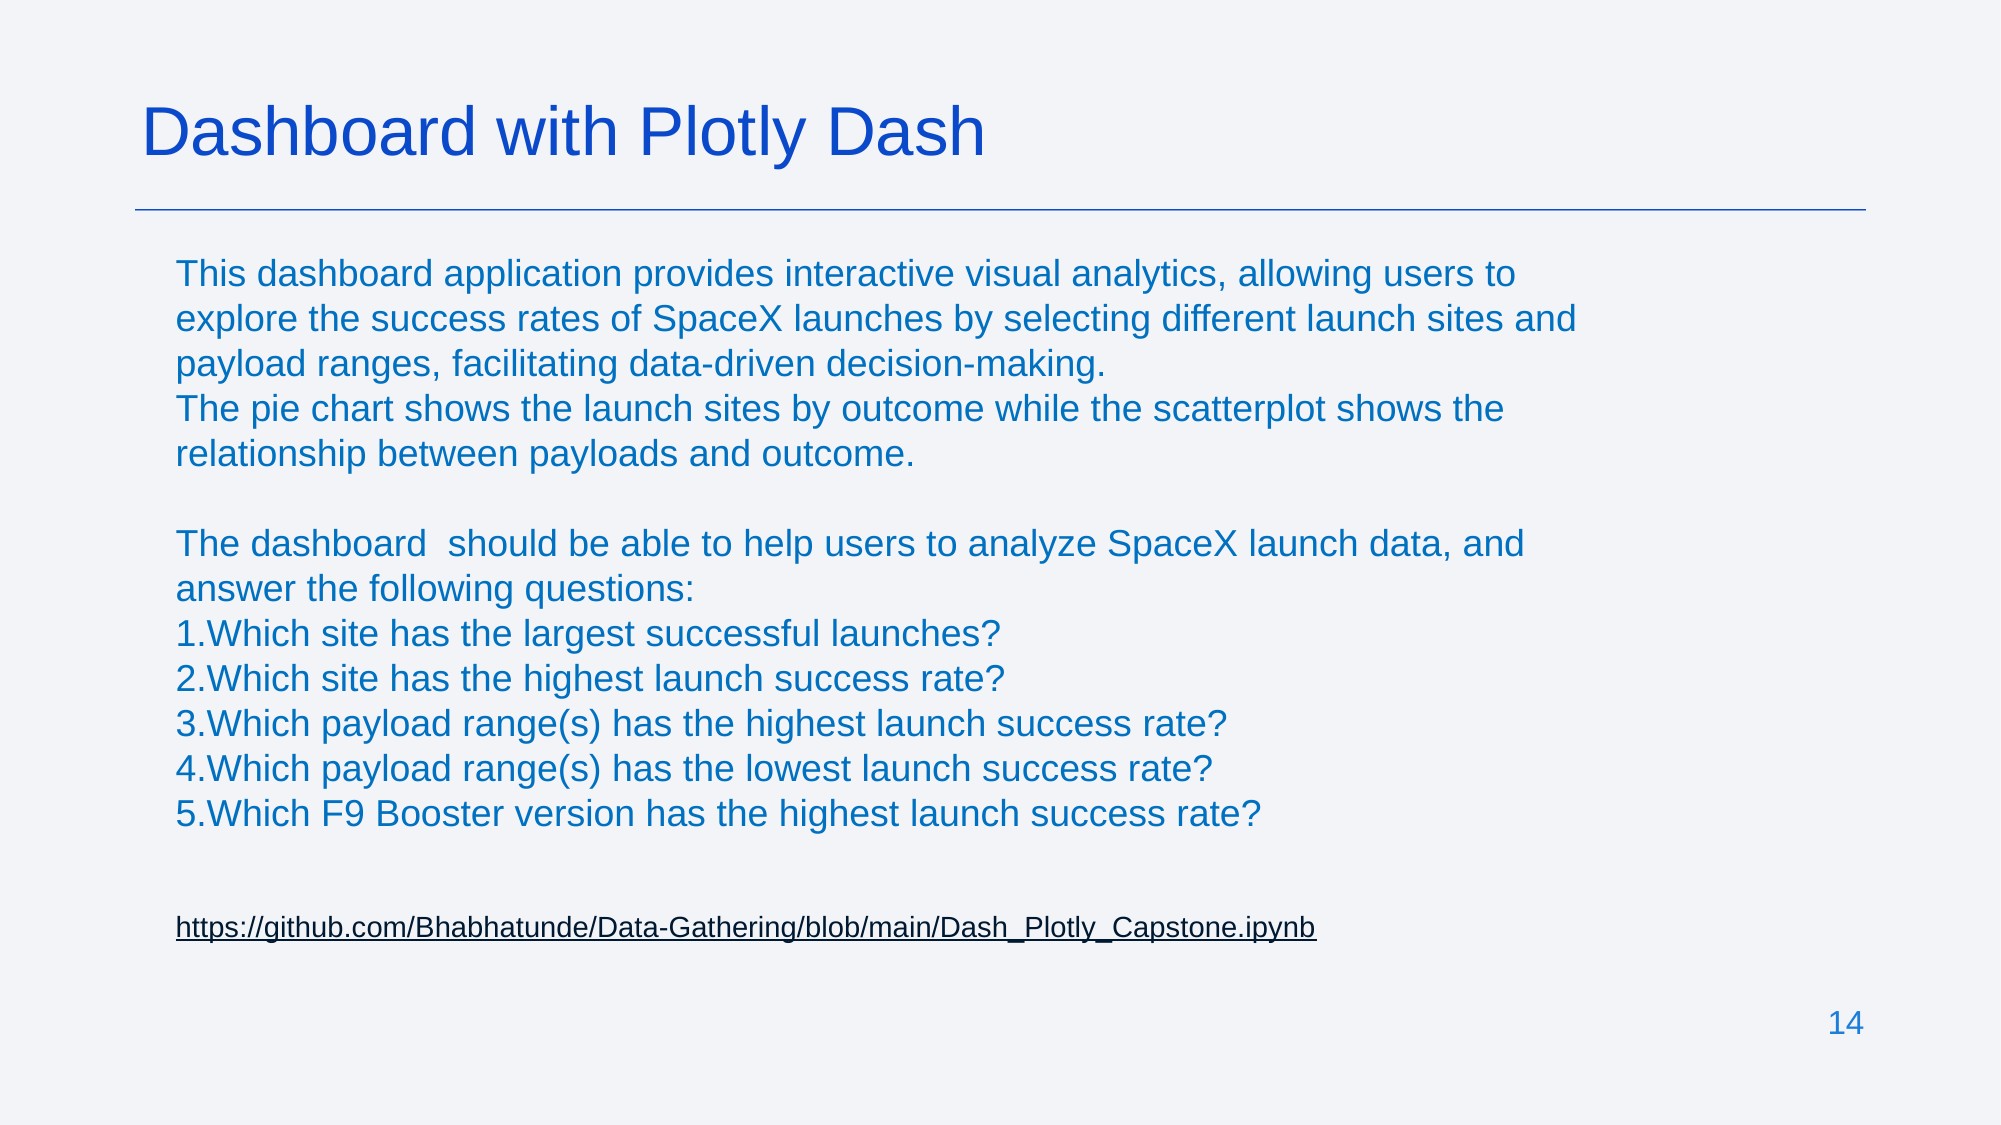

Dashboard with Plotly Dash
This dashboard application provides interactive visual analytics, allowing users to explore the success rates of SpaceX launches by selecting different launch sites and payload ranges, facilitating data-driven decision-making.
The pie chart shows the launch sites by outcome while the scatterplot shows the relationship between payloads and outcome.

The dashboard  should be able to help users to analyze SpaceX launch data, and answer the following questions:
Which site has the largest successful launches?
Which site has the highest launch success rate?
Which payload range(s) has the highest launch success rate?
Which payload range(s) has the lowest launch success rate?
Which F9 Booster version has the highest launch success rate?

https://github.com/Bhabhatunde/Data-Gathering/blob/main/Dash_Plotly_Capstone.ipynb

14